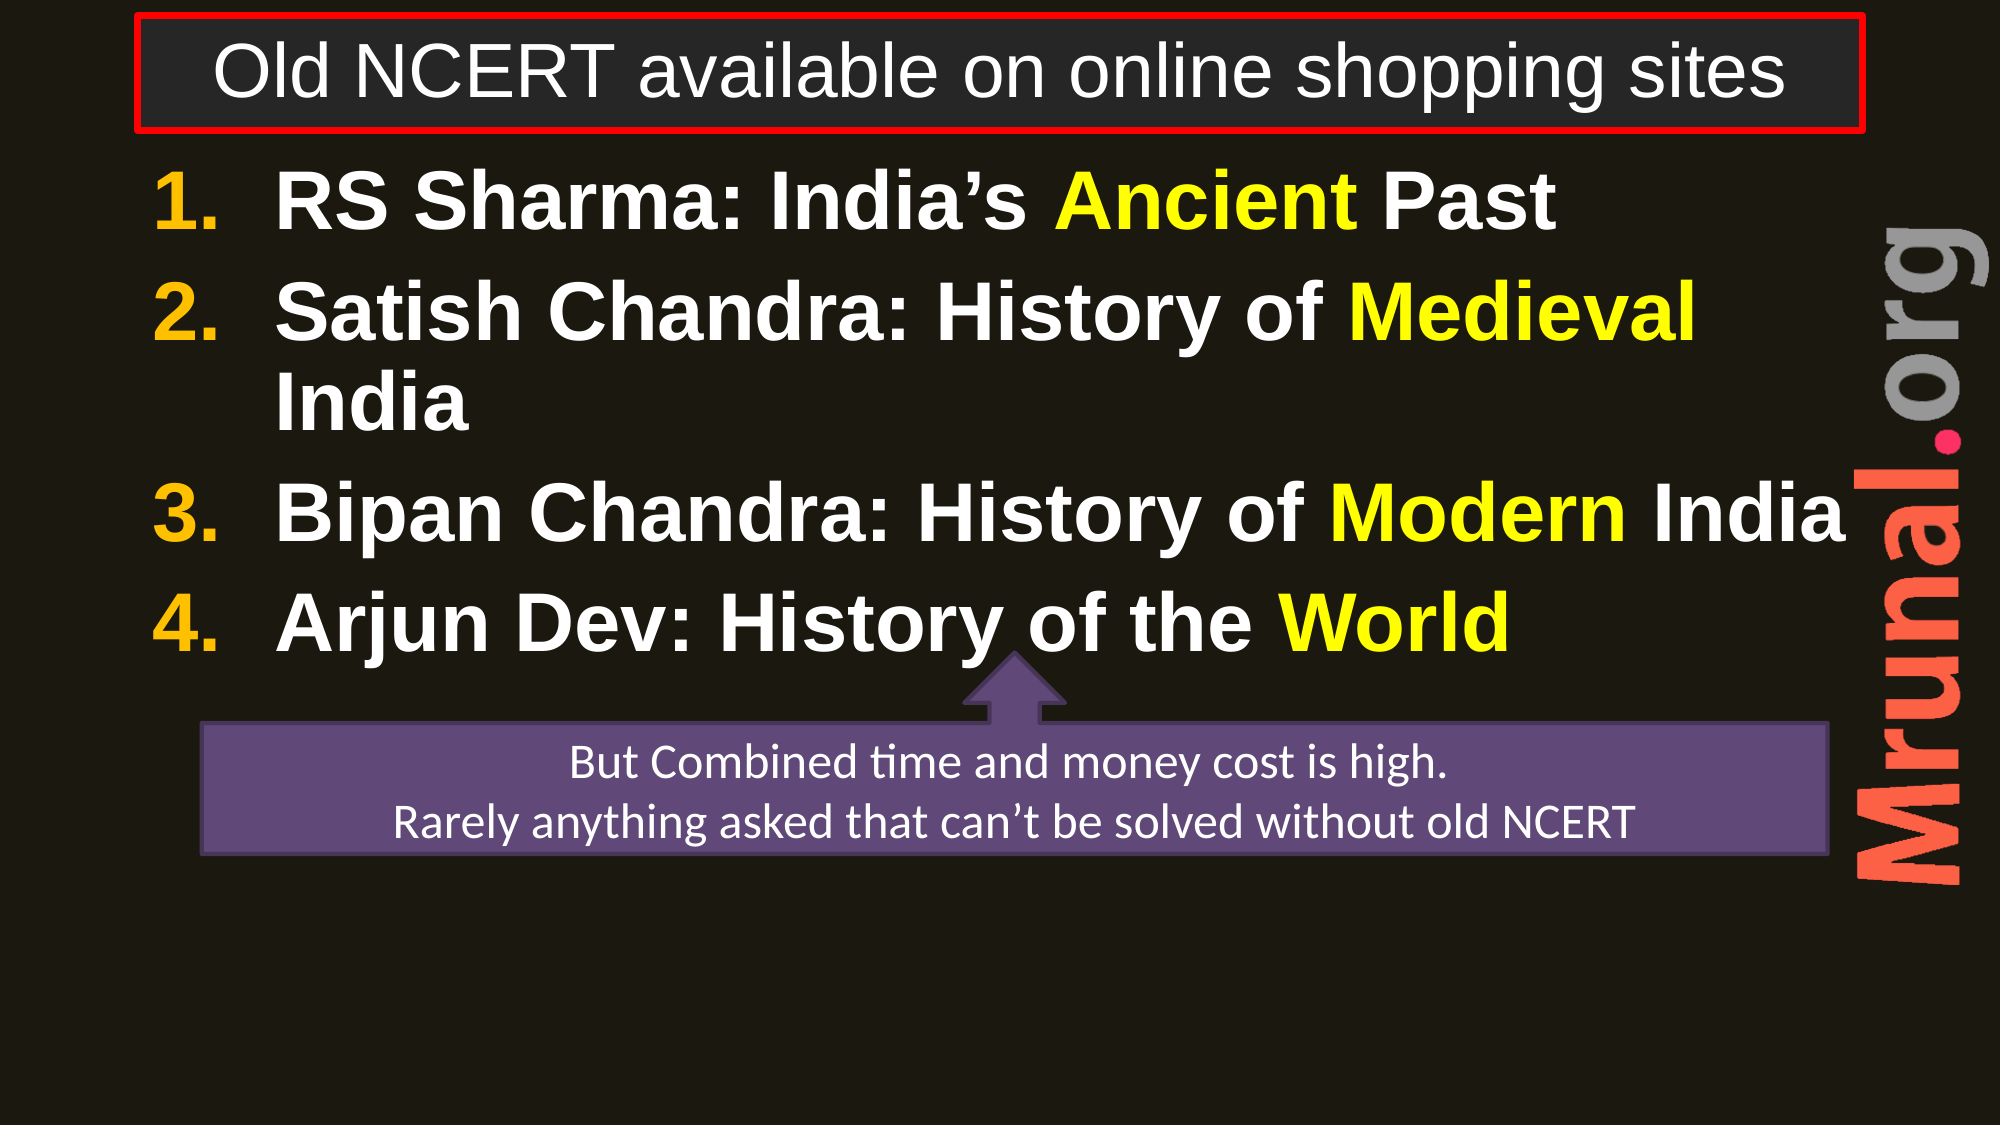

# Old NCERT available on online shopping sites
RS Sharma: India’s Ancient Past
Satish Chandra: History of Medieval India
Bipan Chandra: History of Modern India
Arjun Dev: History of the World
But Combined time and money cost is high.
Rarely anything asked that can’t be solved without old NCERT